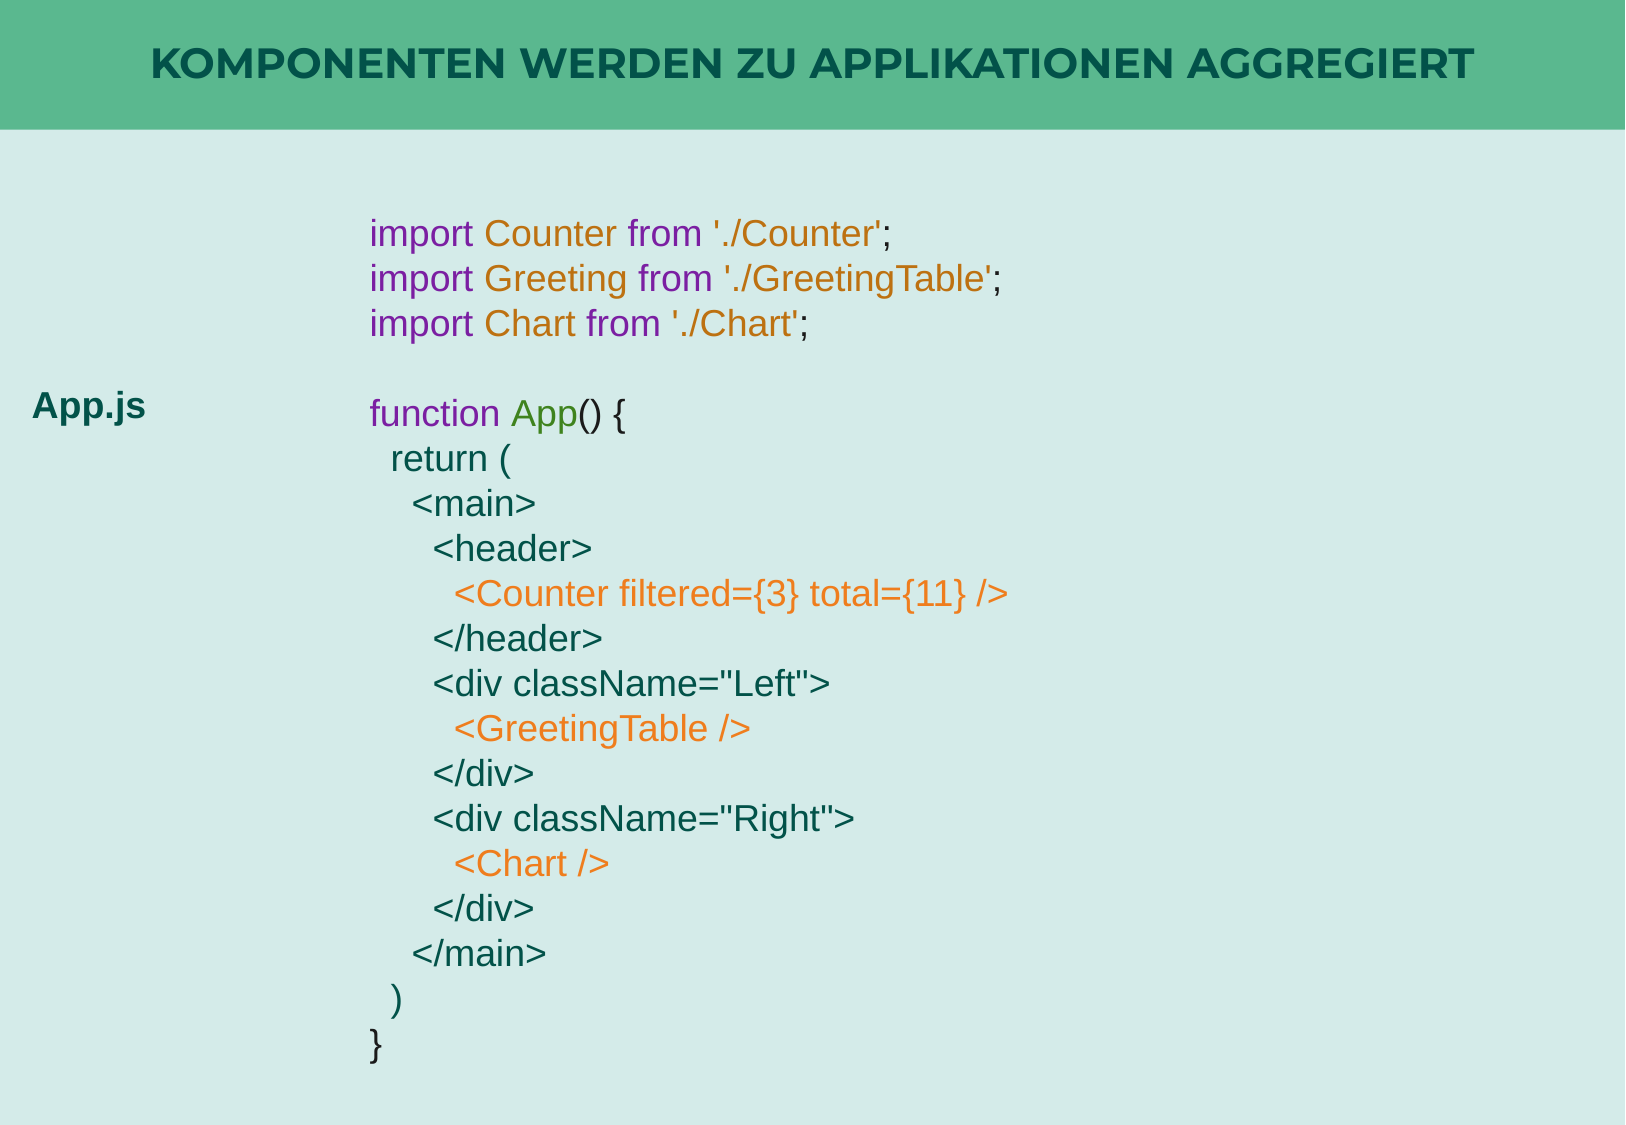

# Komponenten werden zu Applikationen aggregiert
import Counter from './Counter';
import Greeting from './GreetingTable';
import Chart from './Chart';
function App() {
  return (
    <main>
      <header>
        <Counter filtered={3} total={11} />
      </header>
      <div className="Left">
        <GreetingTable />
      </div>
      <div className="Right">
        <Chart />
      </div>
    </main>
  )
}
App.js